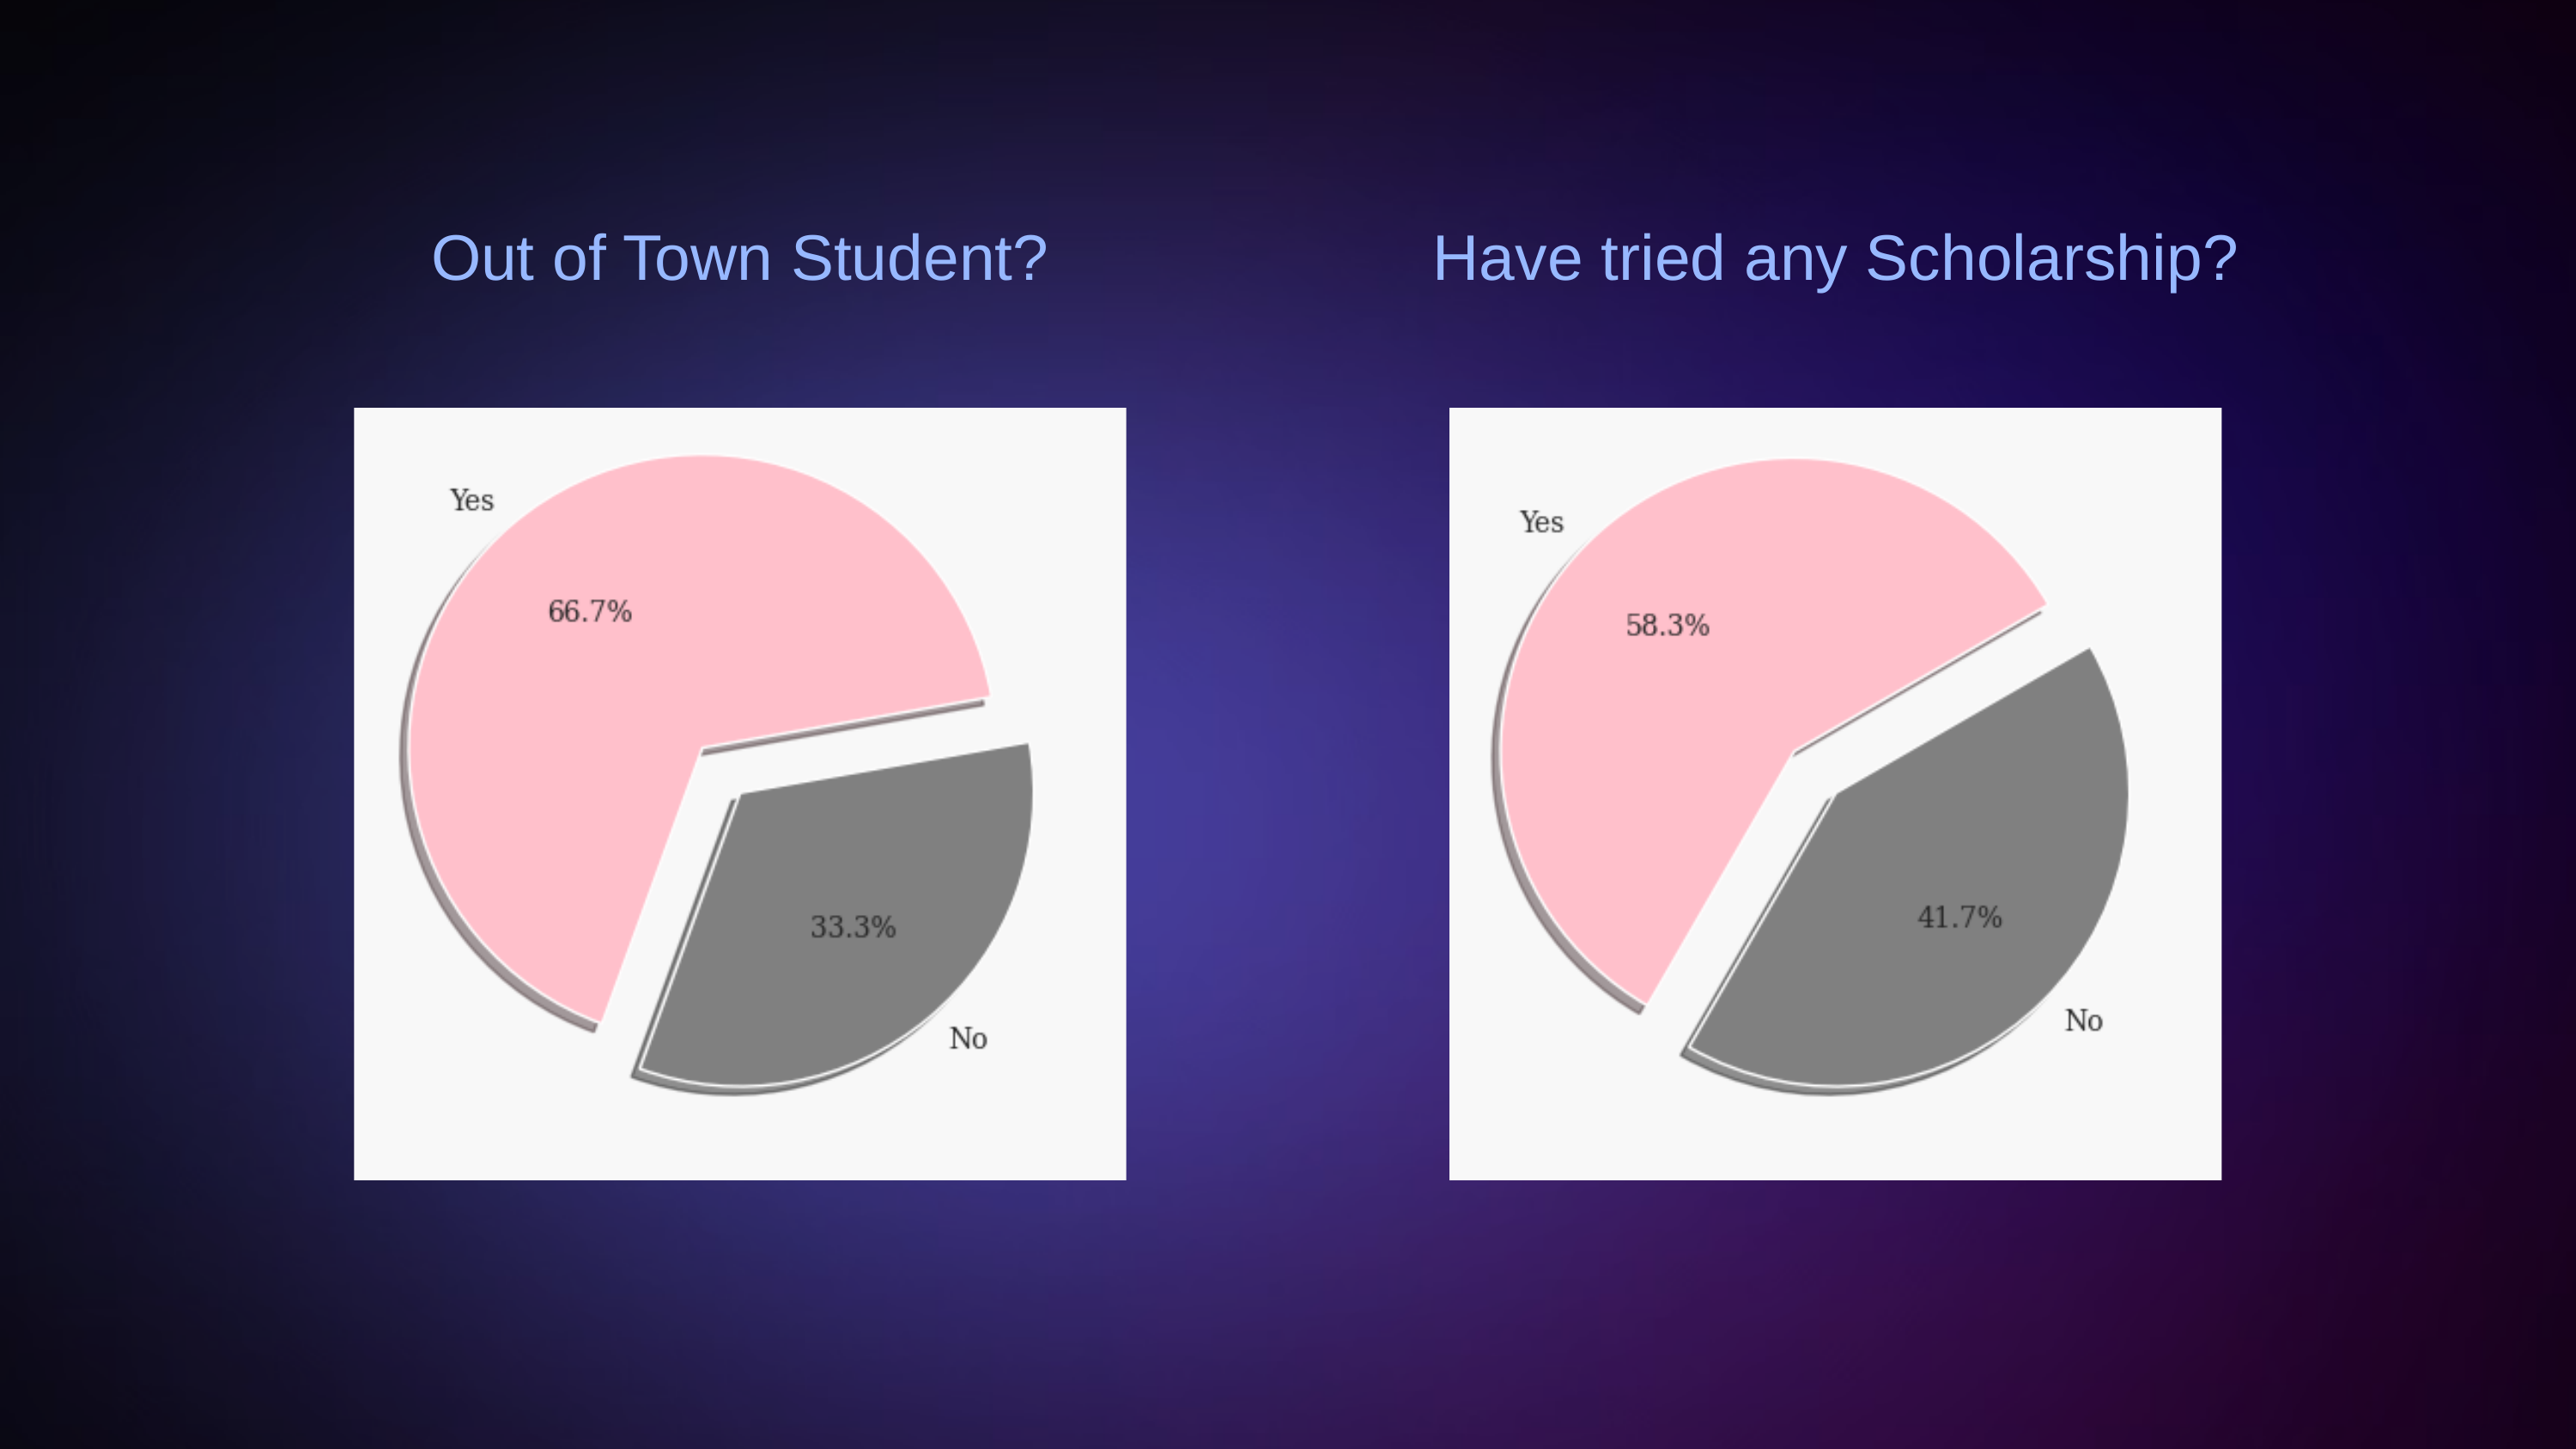

Out of Town Student?
Have tried any Scholarship?